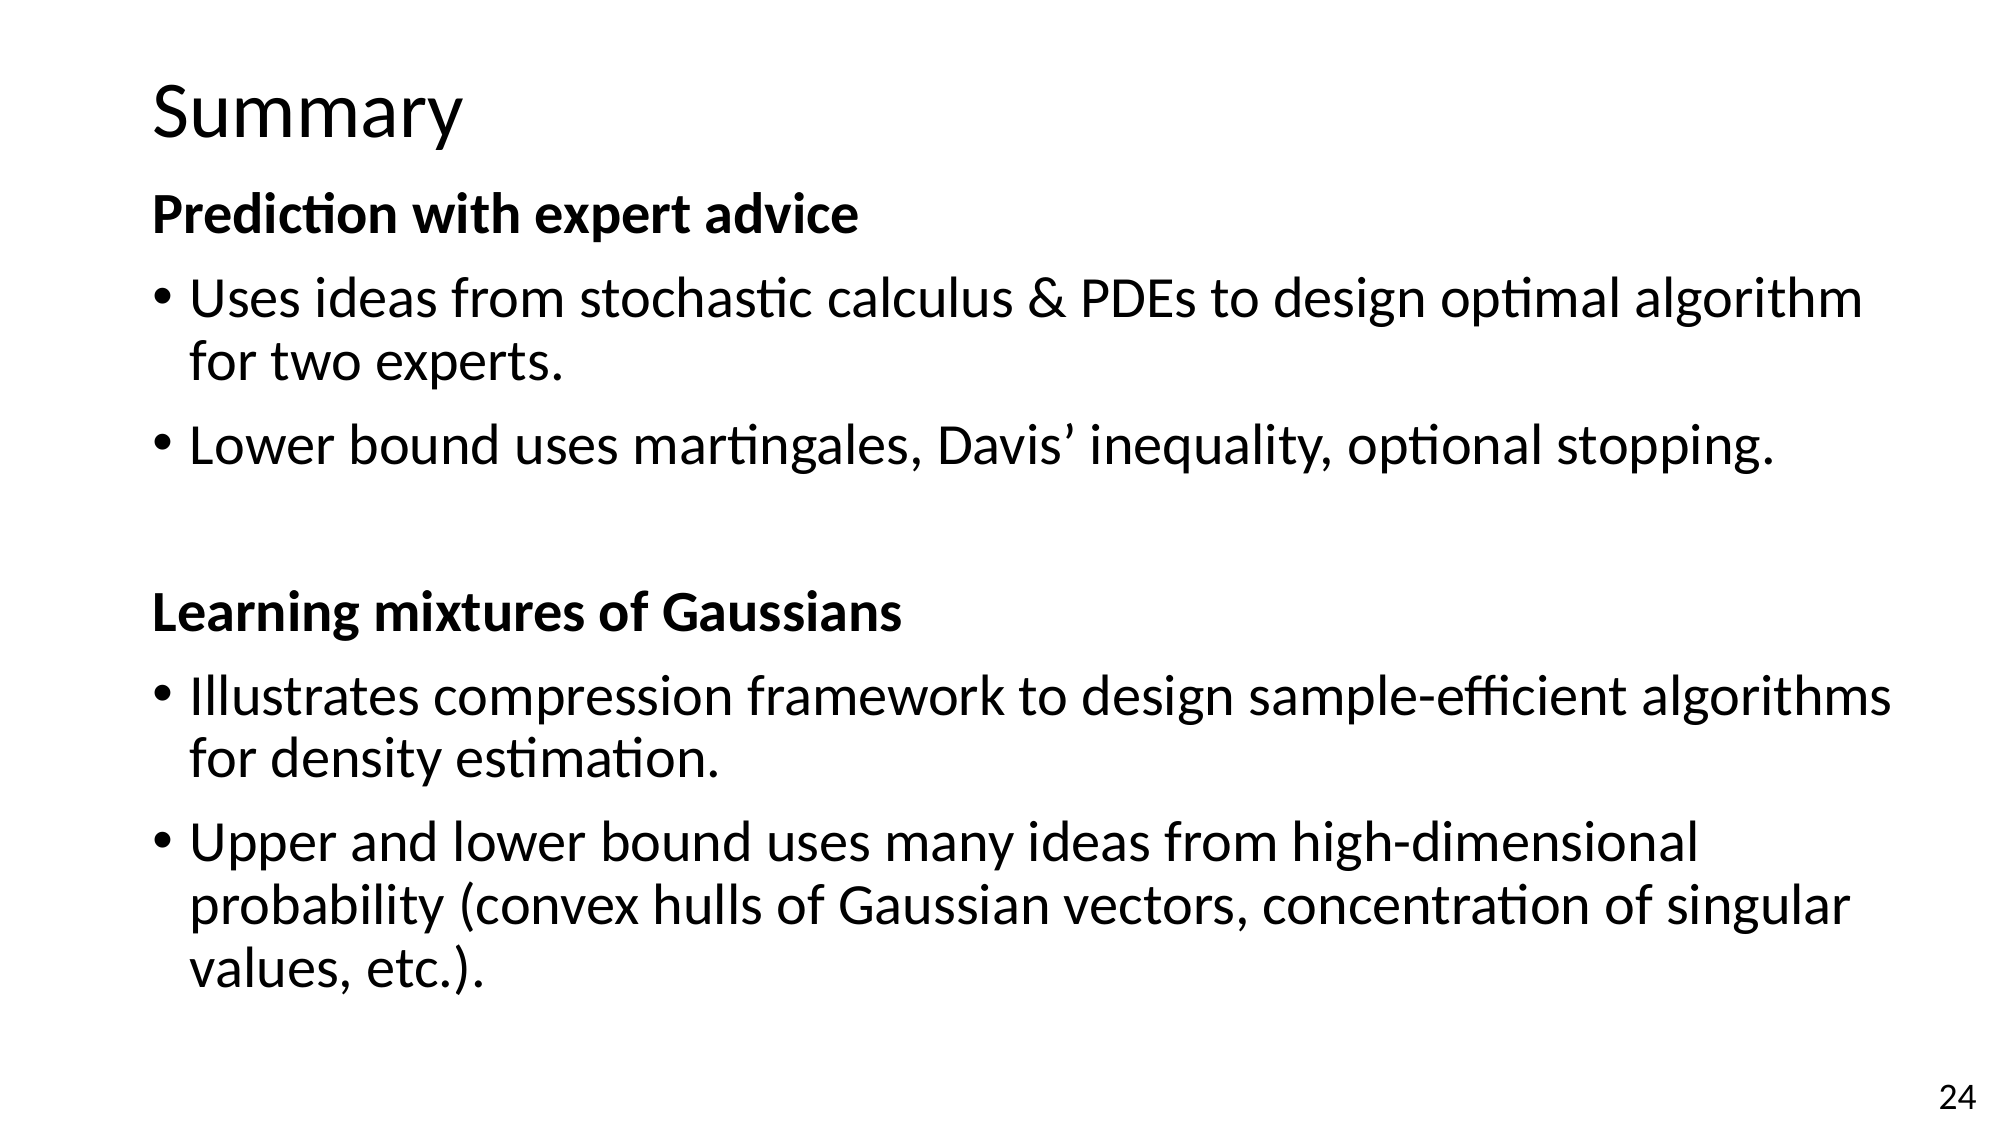

# Summary
Prediction with expert advice
Uses ideas from stochastic calculus & PDEs to design optimal algorithm for two experts.
Lower bound uses martingales, Davis’ inequality, optional stopping.

Learning mixtures of Gaussians
Illustrates compression framework to design sample-efficient algorithms for density estimation.
Upper and lower bound uses many ideas from high-dimensional probability (convex hulls of Gaussian vectors, concentration of singular values, etc.).
24